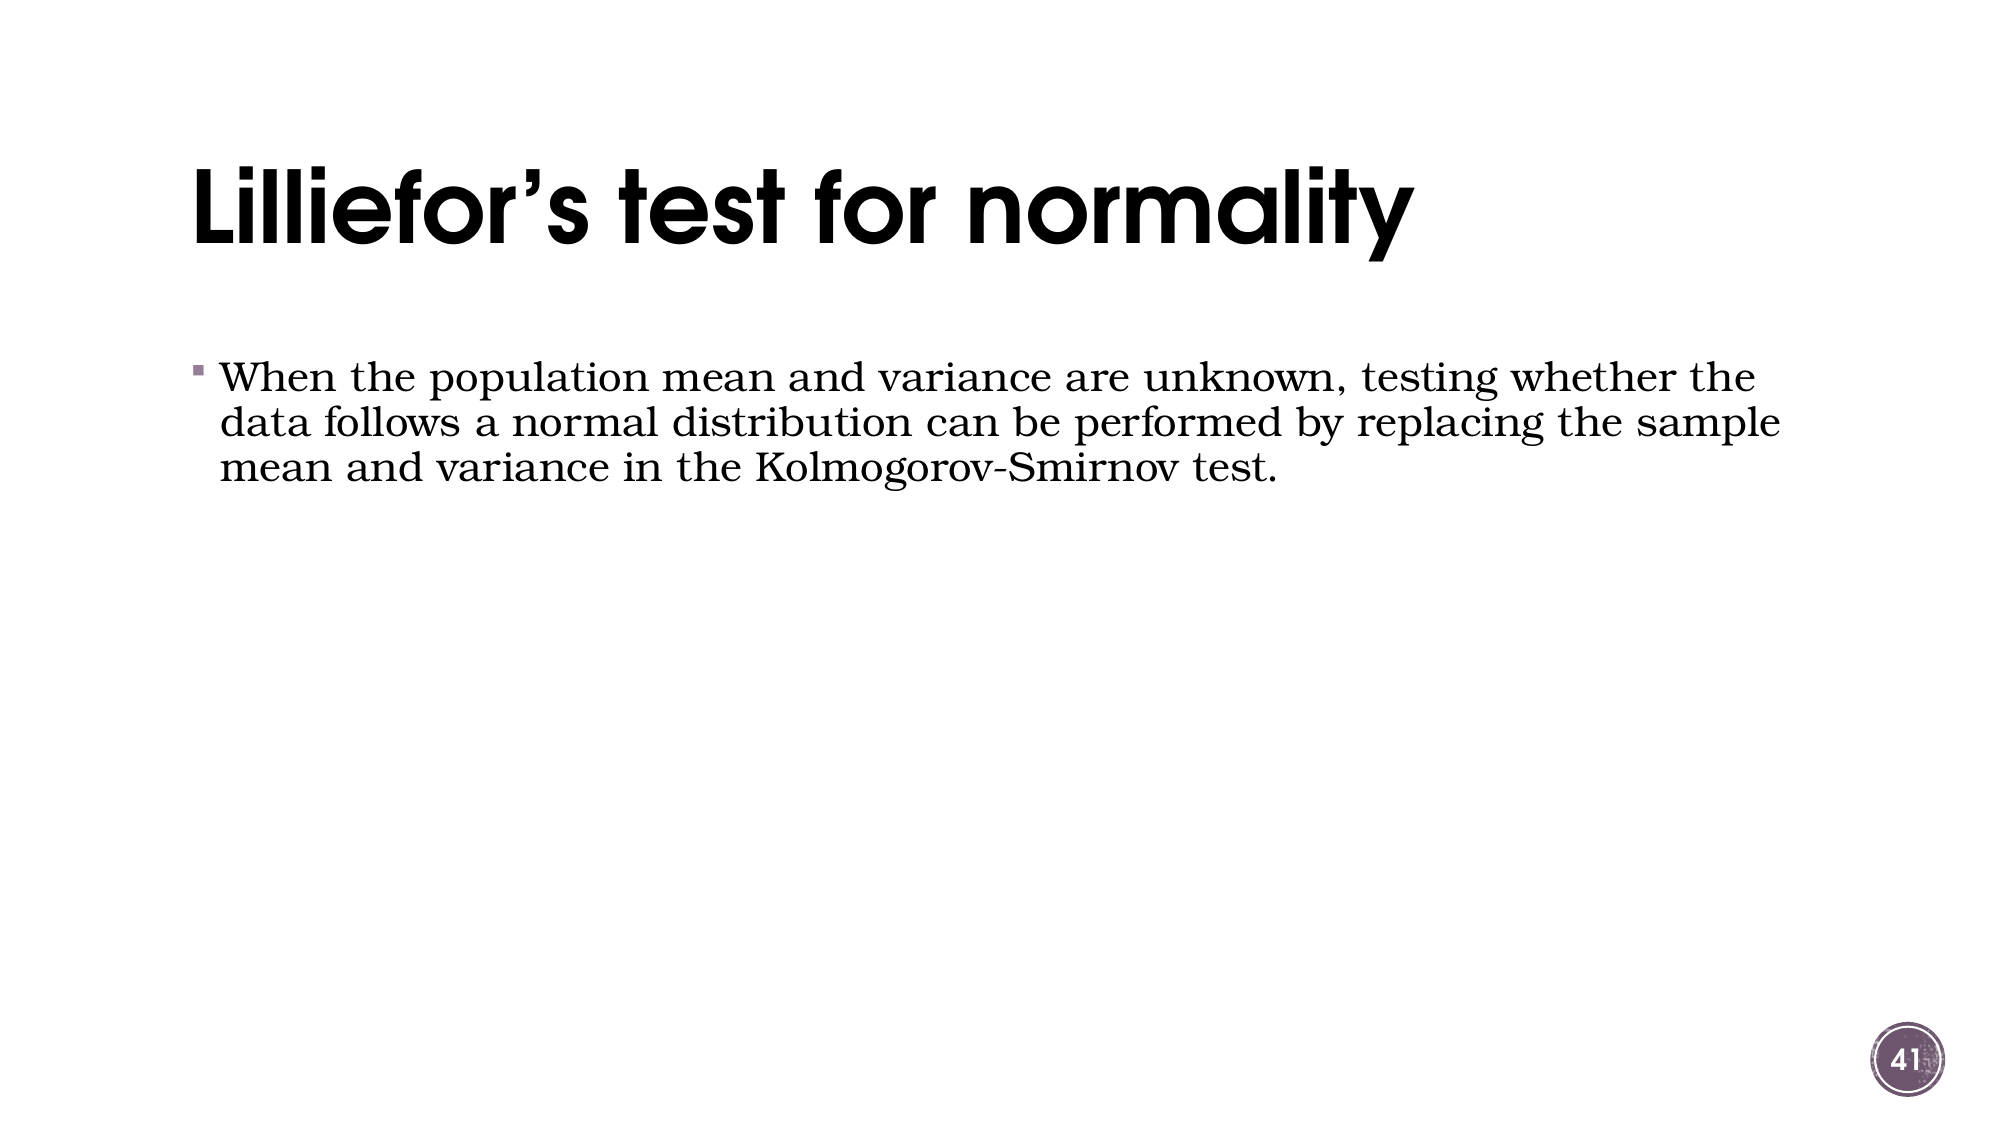

# Lilliefor’s test for normality
When the population mean and variance are unknown, testing whether the data follows a normal distribution can be performed by replacing the sample mean and variance in the Kolmogorov-Smirnov test.

41